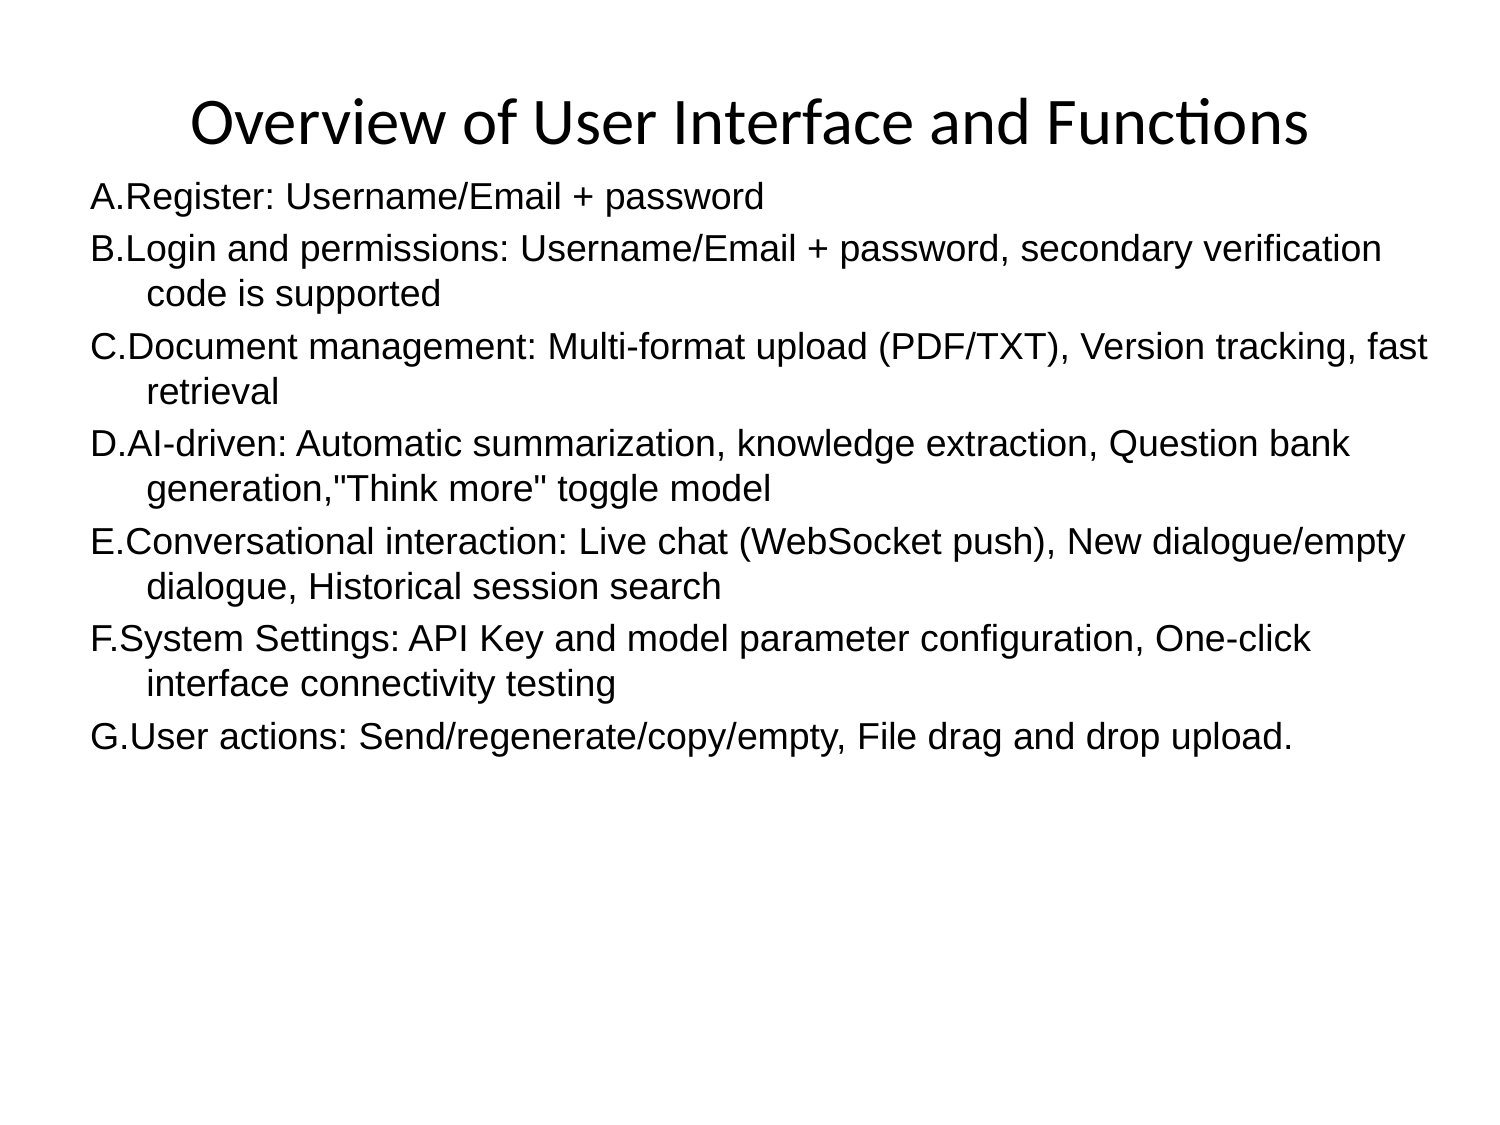

# Overview of User Interface and Functions
A.Register: Username/Email + password
B.Login and permissions: Username/Email + password, secondary verification code is supported
C.Document management: Multi-format upload (PDF/TXT), Version tracking, fast retrieval
D.AI-driven: Automatic summarization, knowledge extraction, Question bank generation,"Think more" toggle model
E.Conversational interaction: Live chat (WebSocket push), New dialogue/empty dialogue, Historical session search
F.System Settings: API Key and model parameter configuration, One-click interface connectivity testing
G.User actions: Send/regenerate/copy/empty, File drag and drop upload.